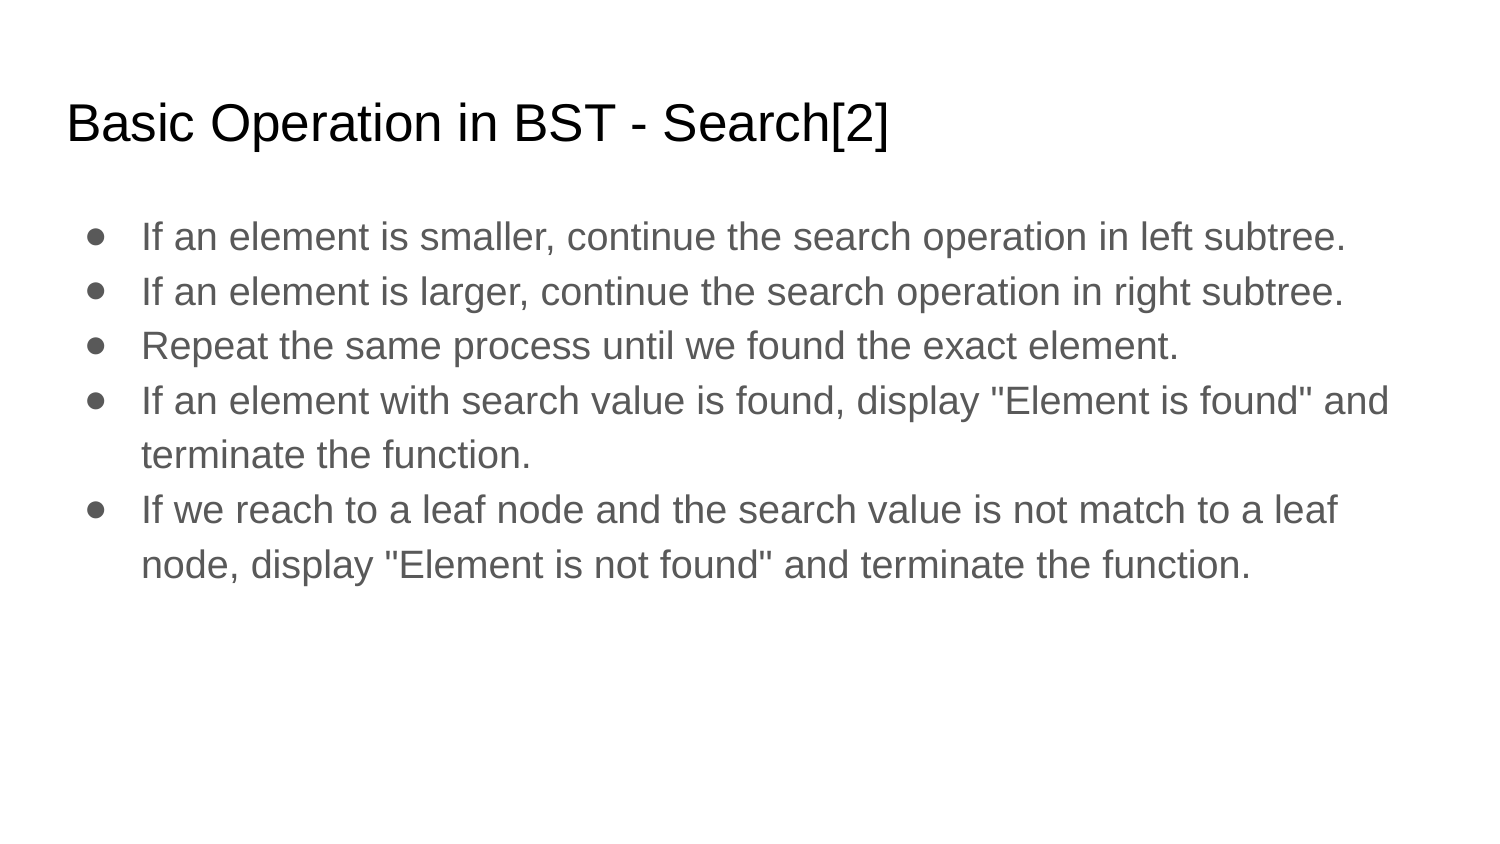

# Basic Operation in BST - Search[2]
If an element is smaller, continue the search operation in left subtree.
If an element is larger, continue the search operation in right subtree.
Repeat the same process until we found the exact element.
If an element with search value is found, display "Element is found" and terminate the function.
If we reach to a leaf node and the search value is not match to a leaf node, display "Element is not found" and terminate the function.